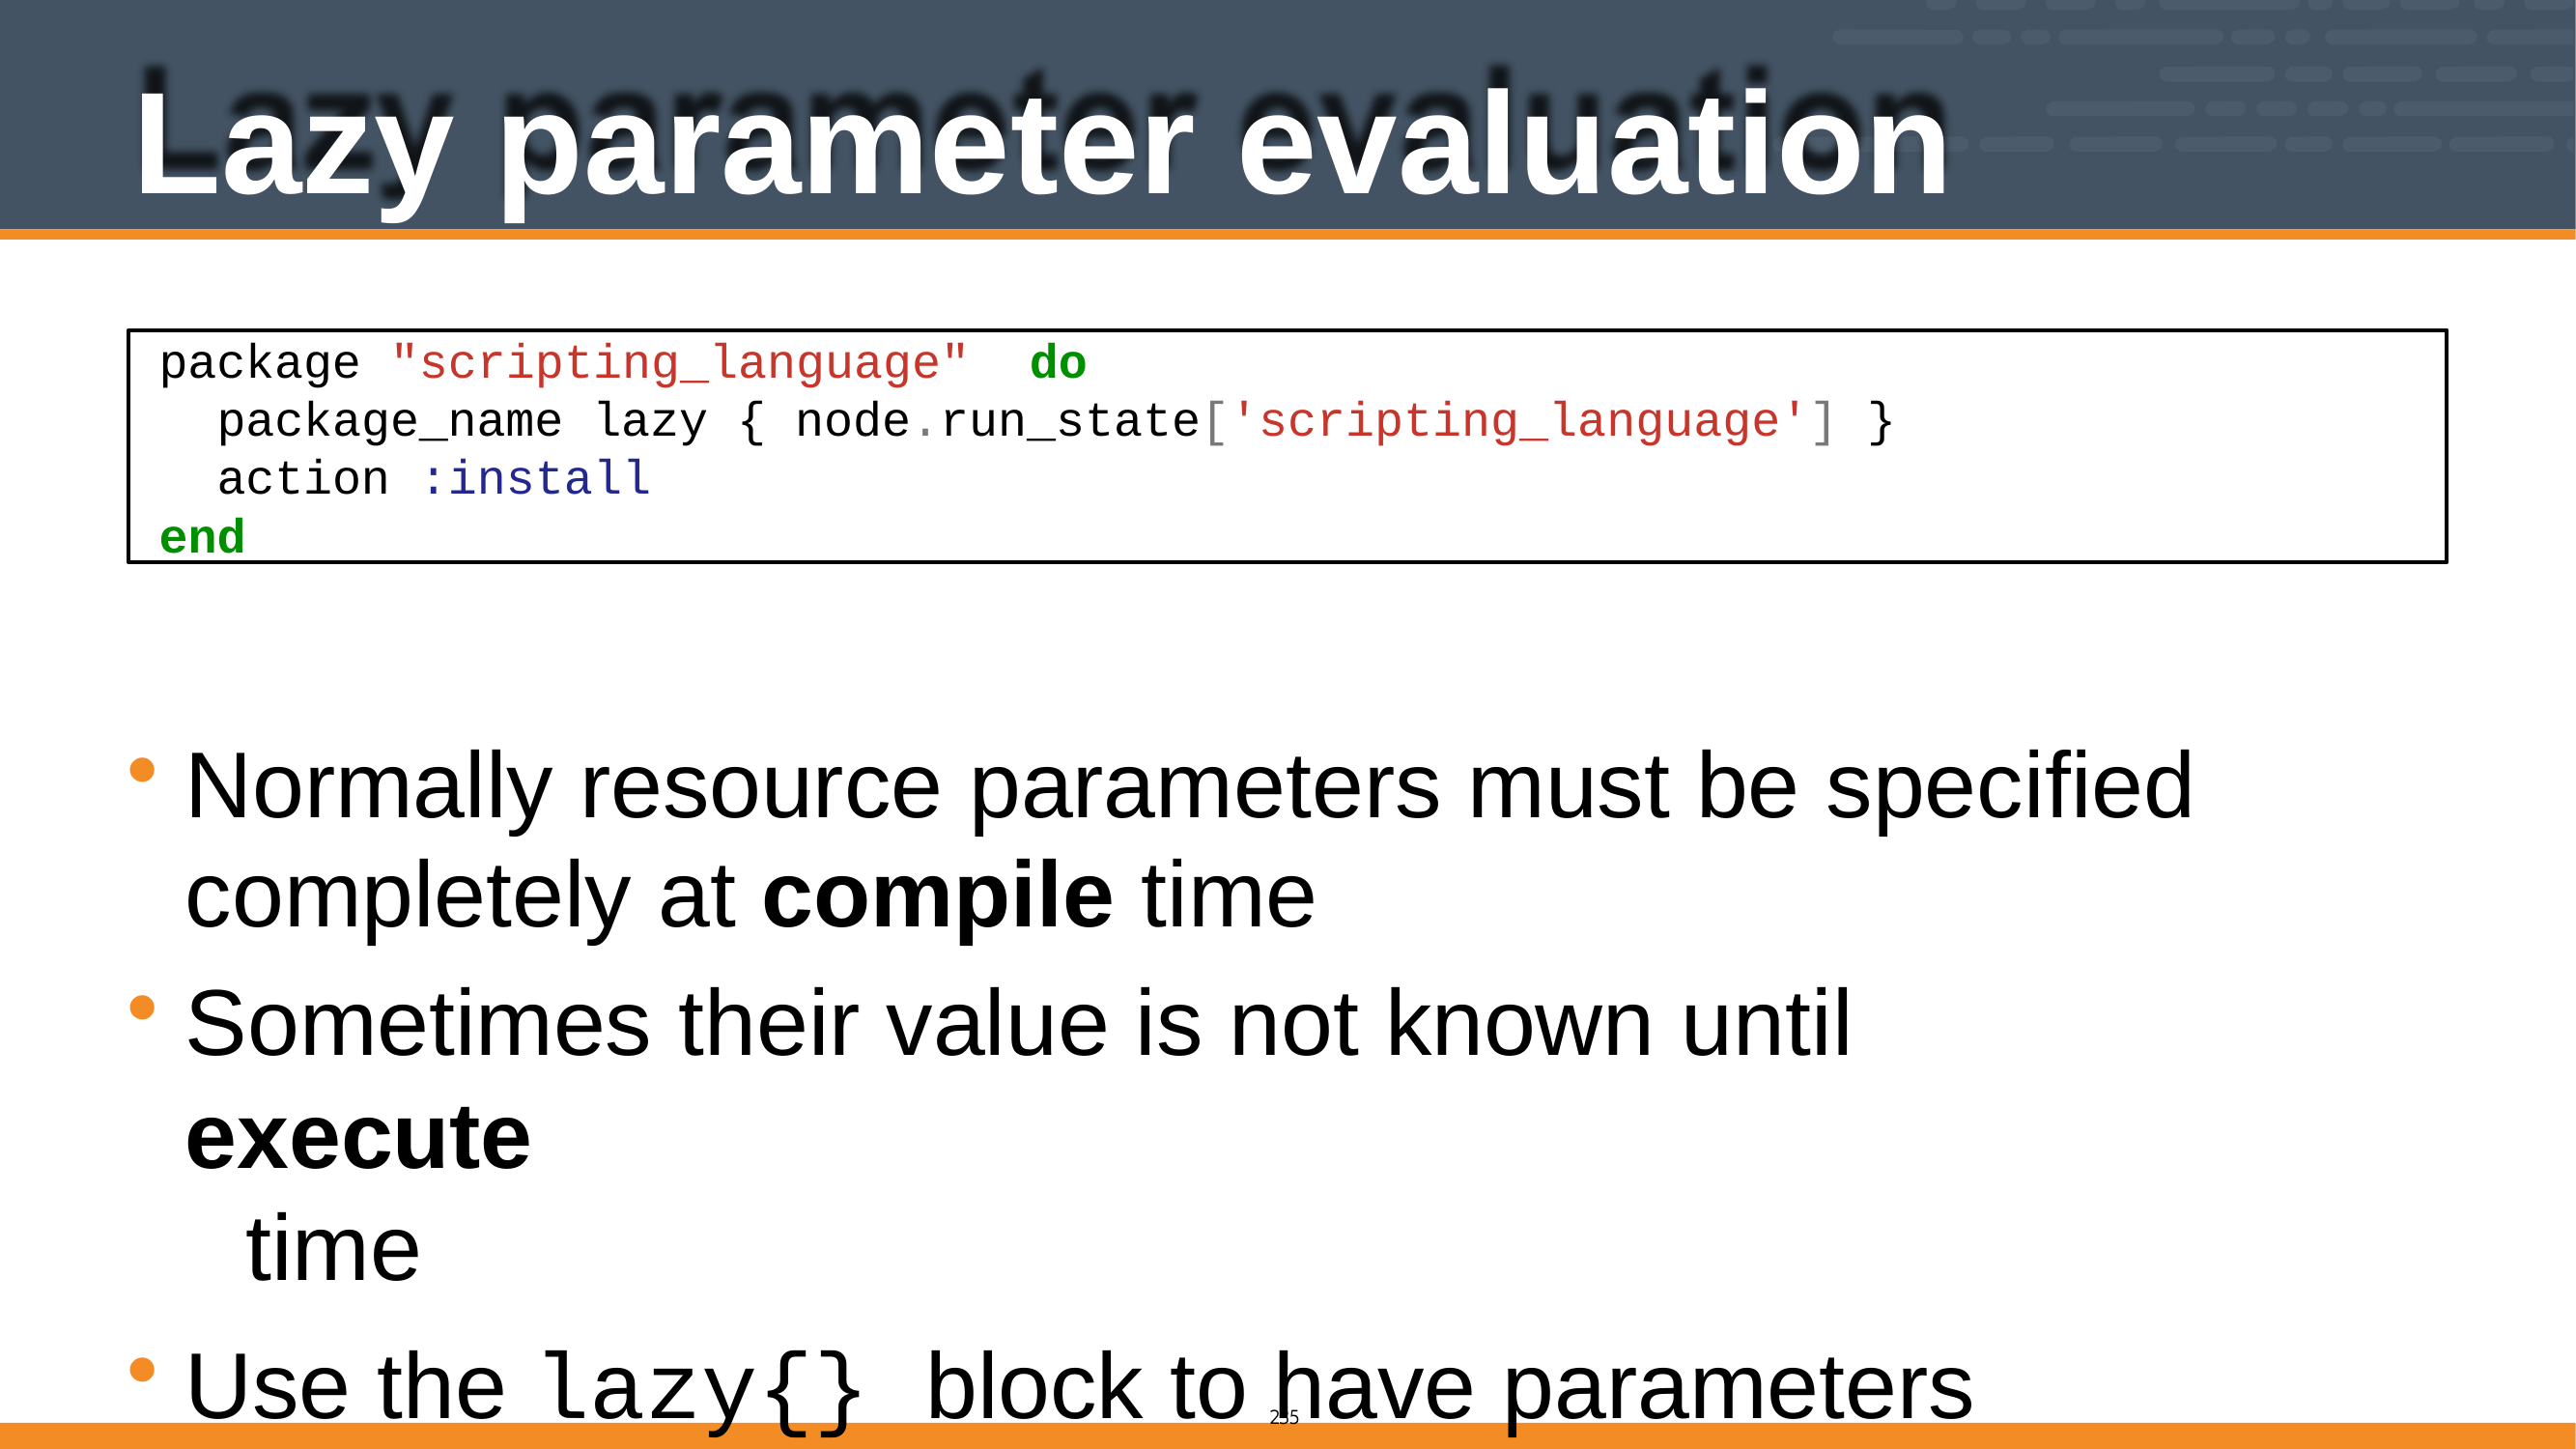

# Lazy parameter evaluation

package "scripting_language"	do
package_name lazy { node.run_state['scripting_language'] } action :install
end
Normally resource parameters must be specified completely at compile time
Sometimes their value is not known until execute	time
Use the lazy{} block to have parameters evaluated then
235